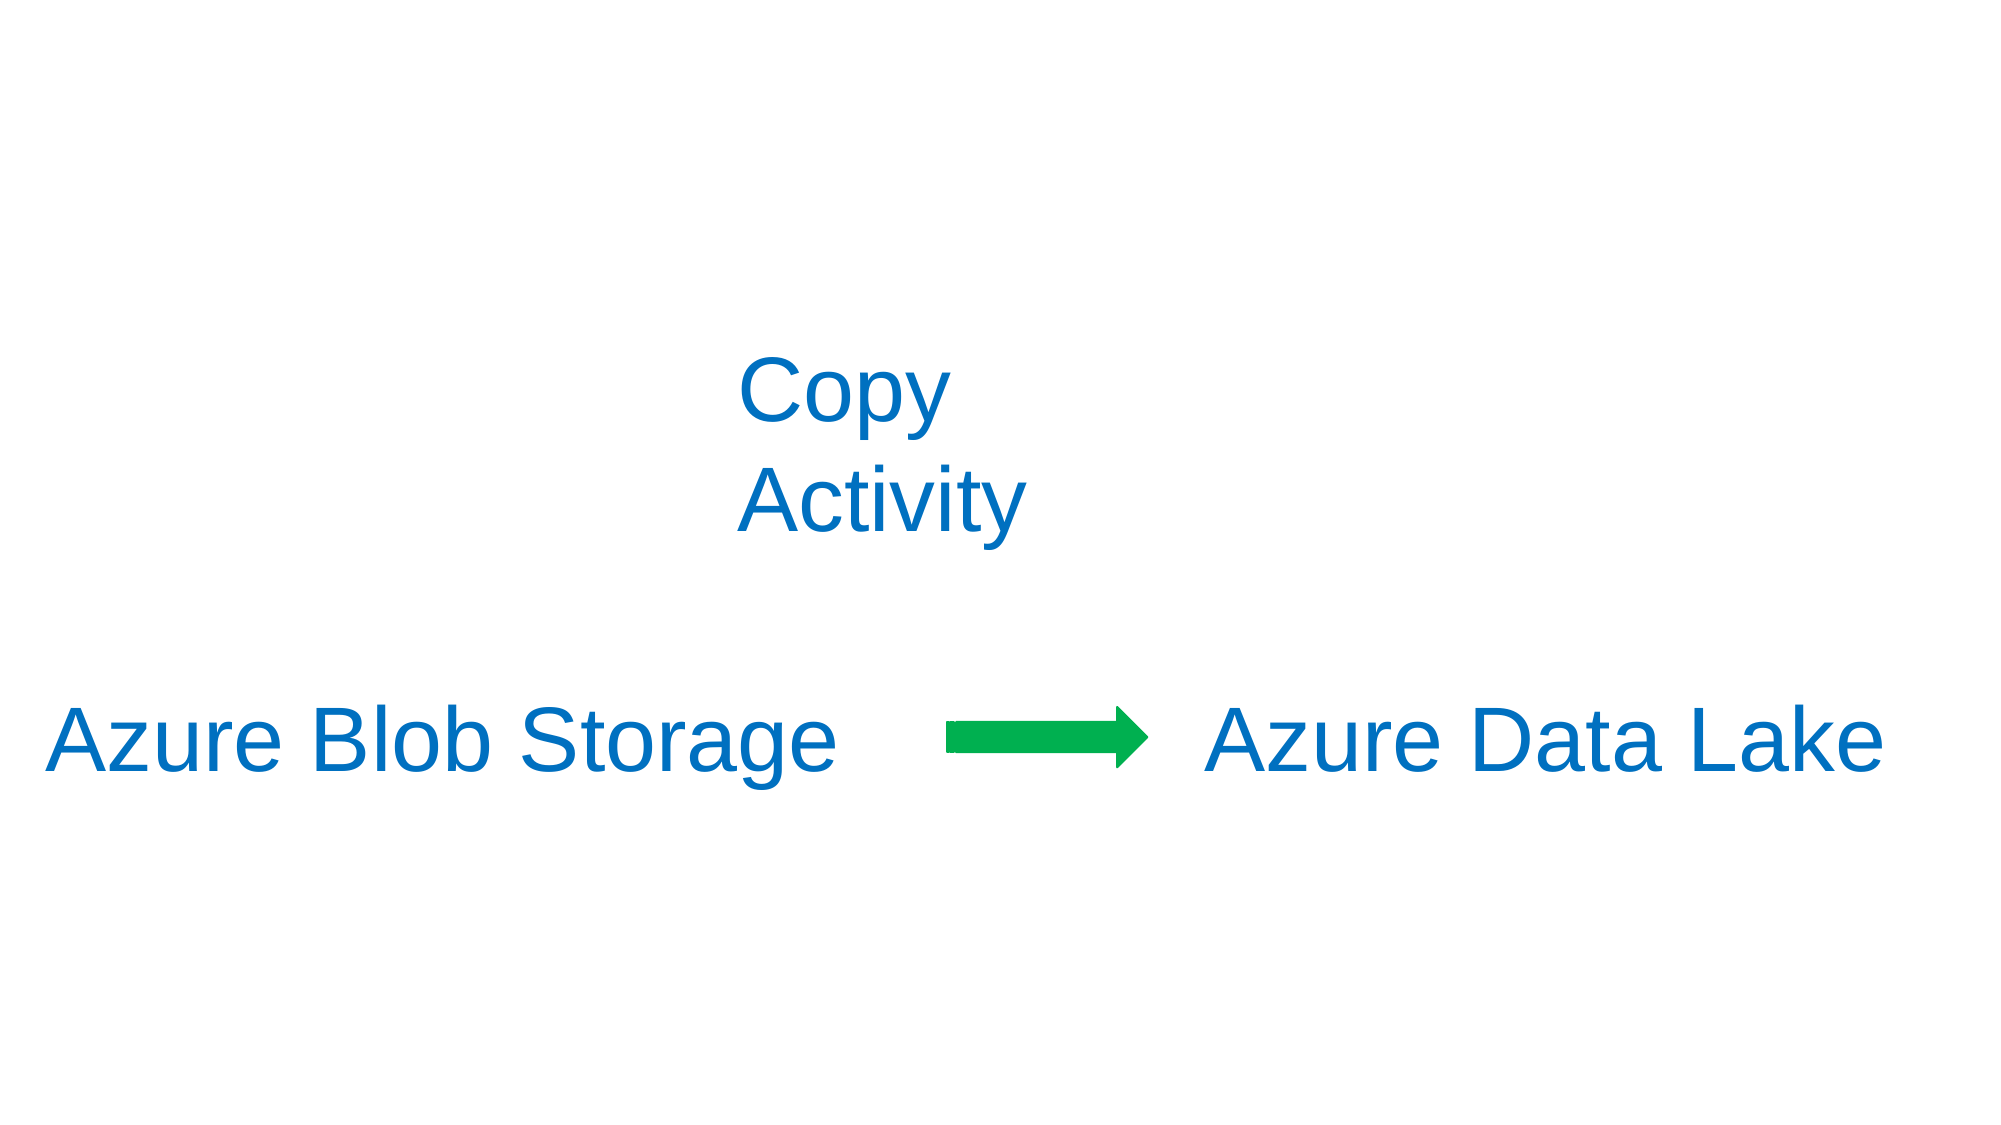

# Copy Activity
Azure Blob Storage
Azure Data Lake